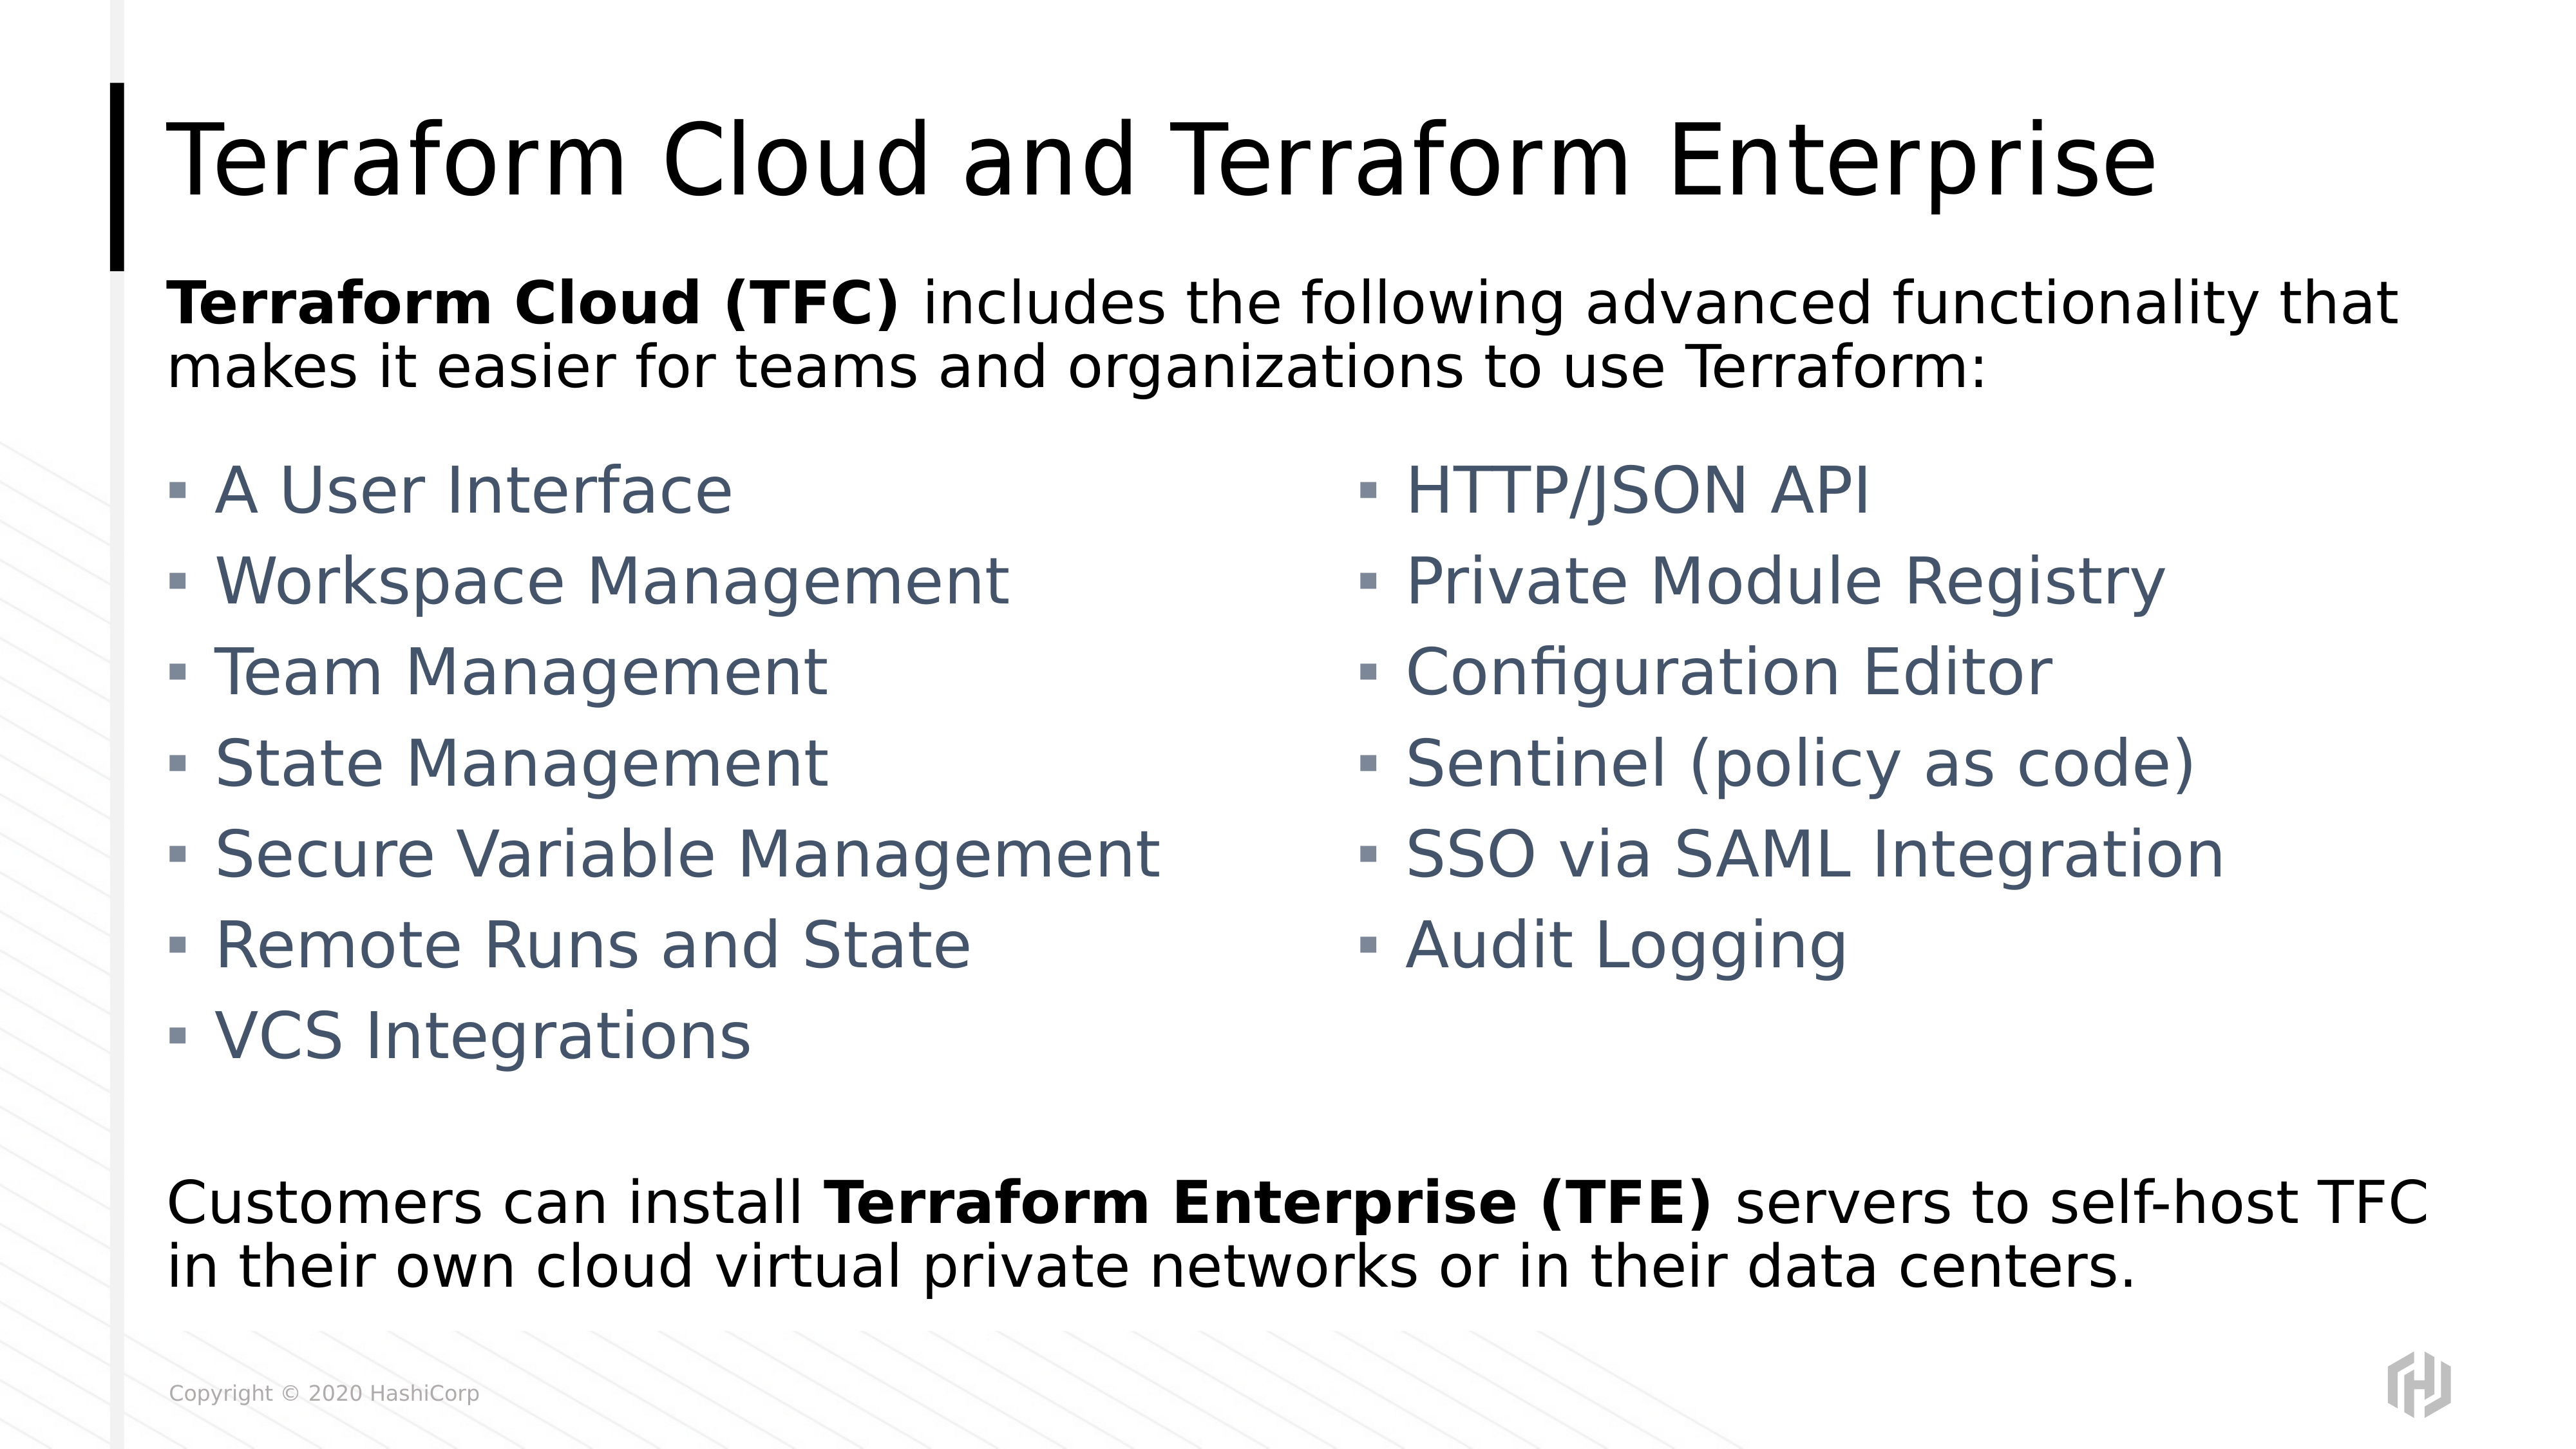

# Terraform Cloud and Terraform Enterprise
Terraform Cloud (TFC) includes the following advanced functionality that makes it easier for teams and organizations to use Terraform:
A User Interface
Workspace Management
Team Management
State Management
Secure Variable Management
Remote Runs and State
VCS Integrations
HTTP/JSON API
Private Module Registry
Configuration Editor
Sentinel (policy as code)
SSO via SAML Integration
Audit Logging
Customers can install Terraform Enterprise (TFE) servers to self-host TFC in their own cloud virtual private networks or in their data centers.